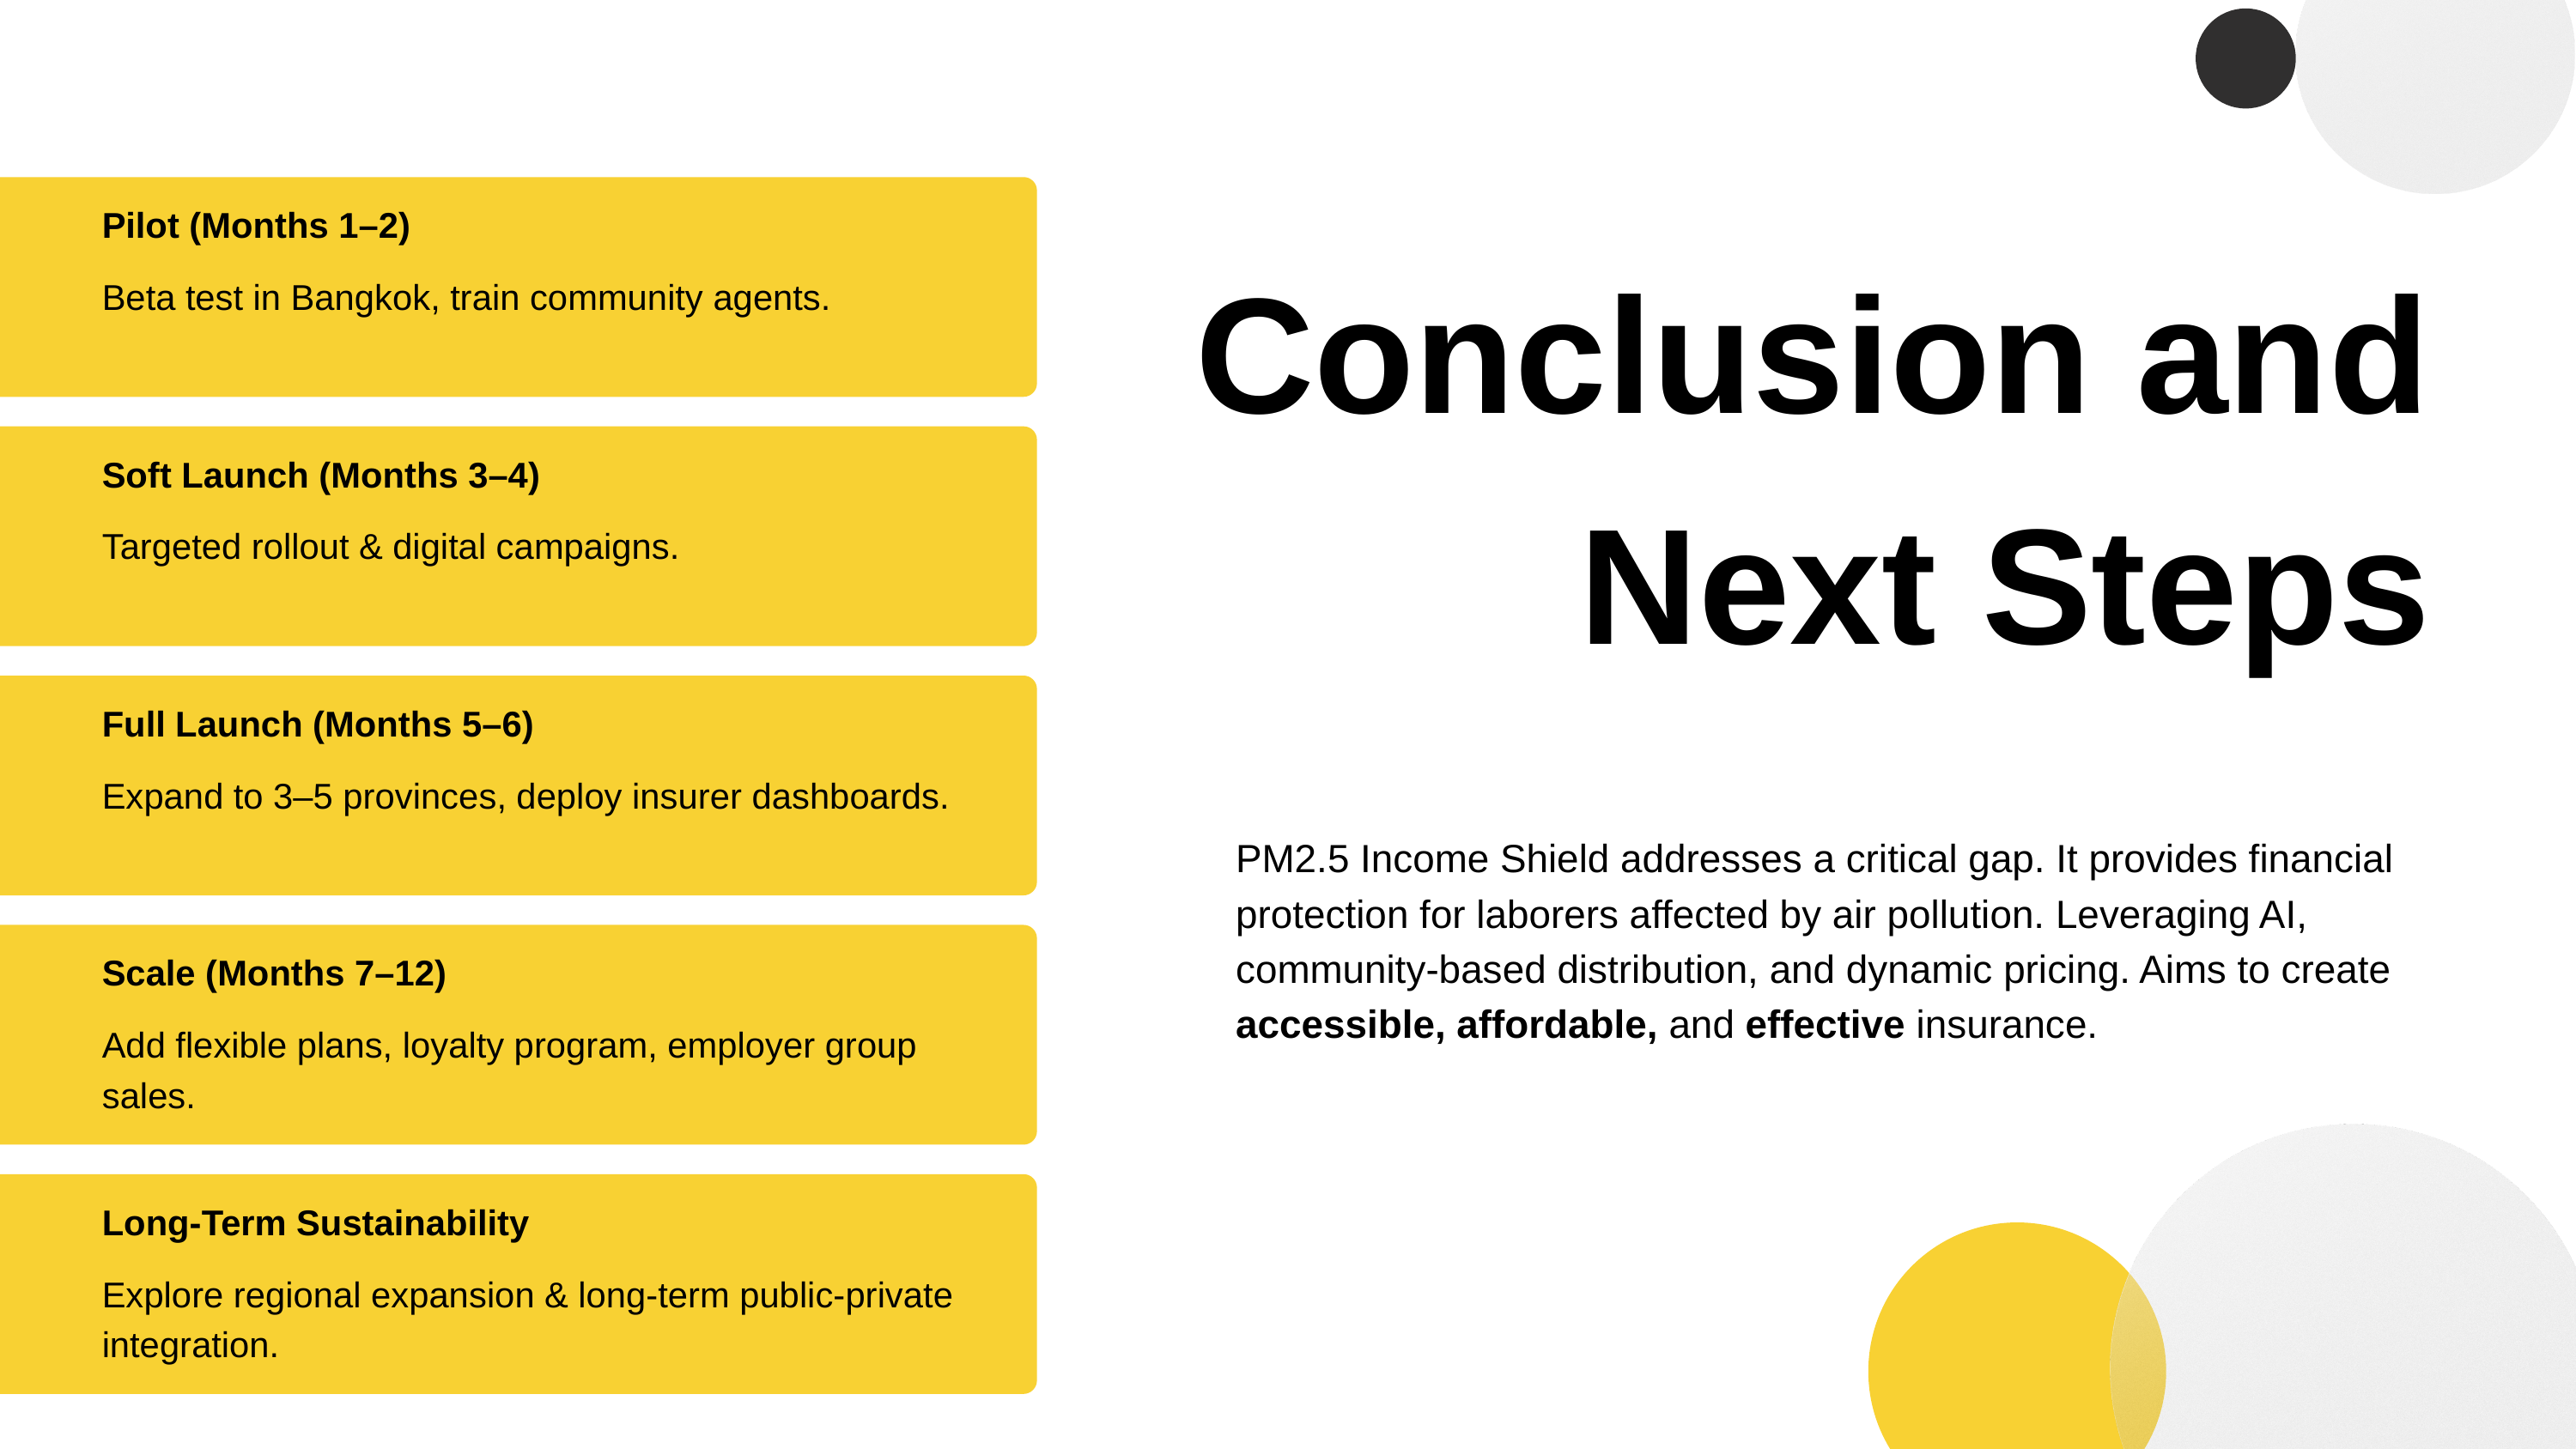

Pilot (Months 1–2)
Conclusion and Next Steps
Beta test in Bangkok, train community agents.

Soft Launch (Months 3–4)
Targeted rollout & digital campaigns.

Full Launch (Months 5–6)
Expand to 3–5 provinces, deploy insurer dashboards.
PM2.5 Income Shield addresses a critical gap. It provides financial protection for laborers affected by air pollution. Leveraging AI, community-based distribution, and dynamic pricing. Aims to create accessible, affordable, and effective insurance.

Scale (Months 7–12)
Add flexible plans, loyalty program, employer group sales.

Long-Term Sustainability

Explore regional expansion & long-term public-private integration.